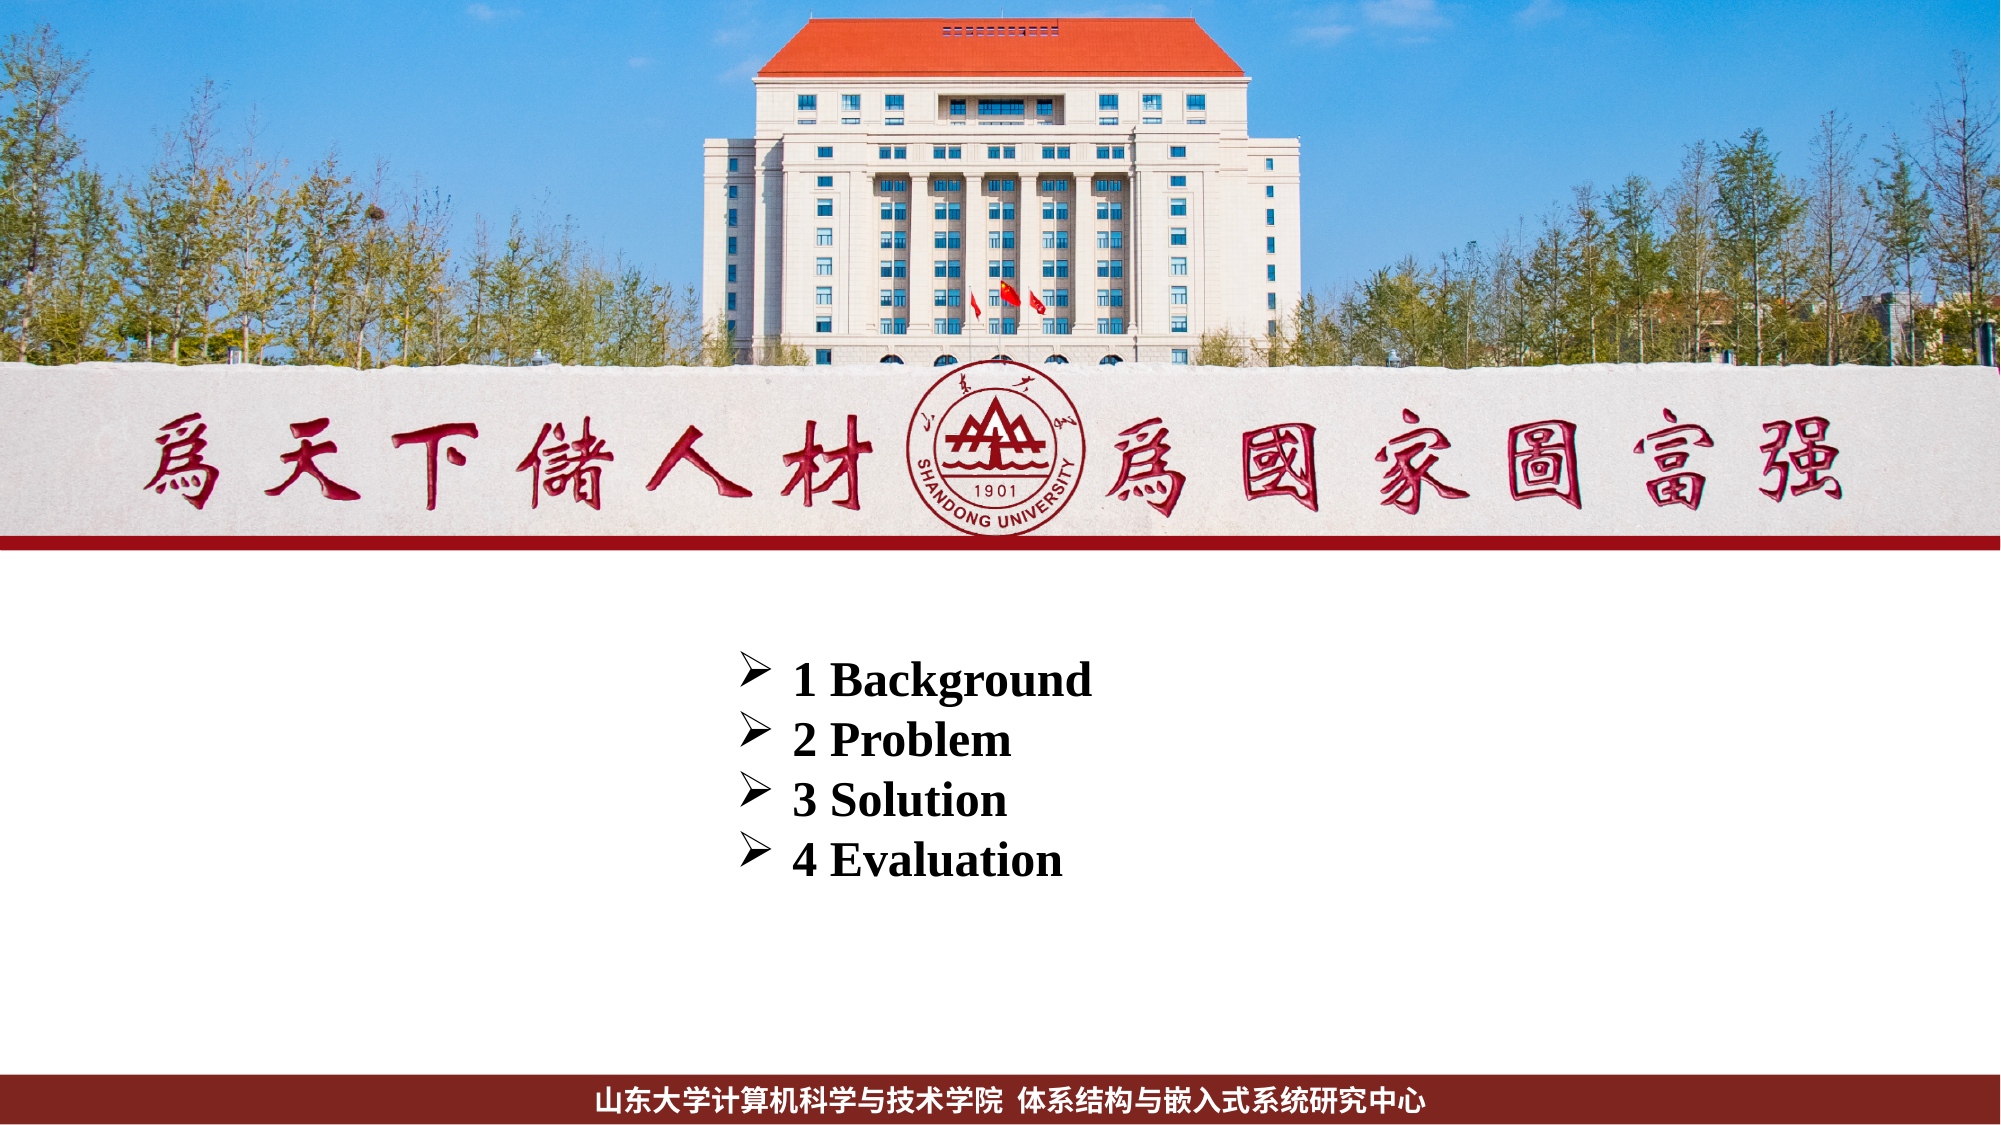

1 Background
2 Problem
3 Solution
4 Evaluation